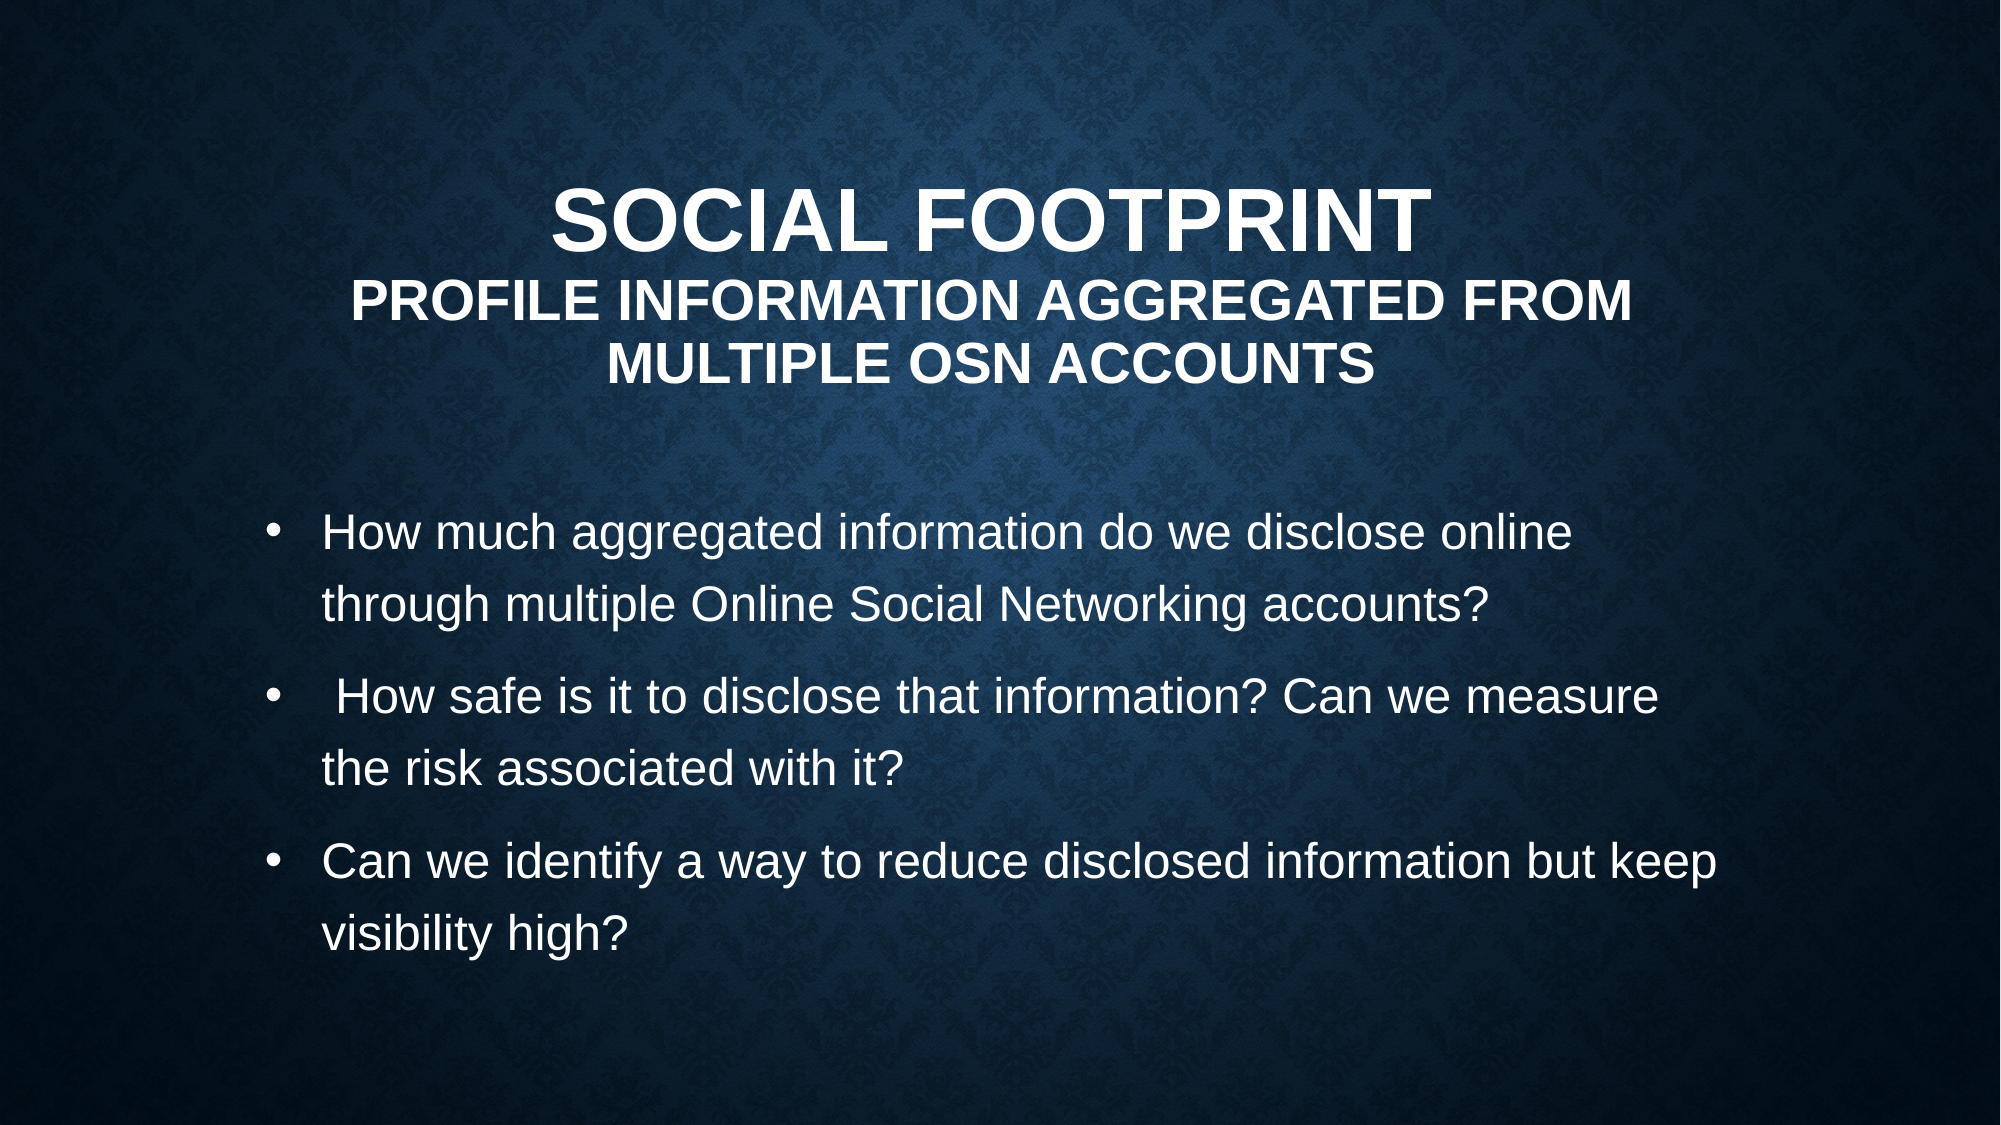

# SOCIAL FOOTPRINT PROFILE INFORMATION AGGREGATED FROM MULTIPLE OSN ACCOUNTS
How much aggregated information do we disclose online through multiple Online Social Networking accounts?
 How safe is it to disclose that information? Can we measure the risk associated with it?
Can we identify a way to reduce disclosed information but keep visibility high?